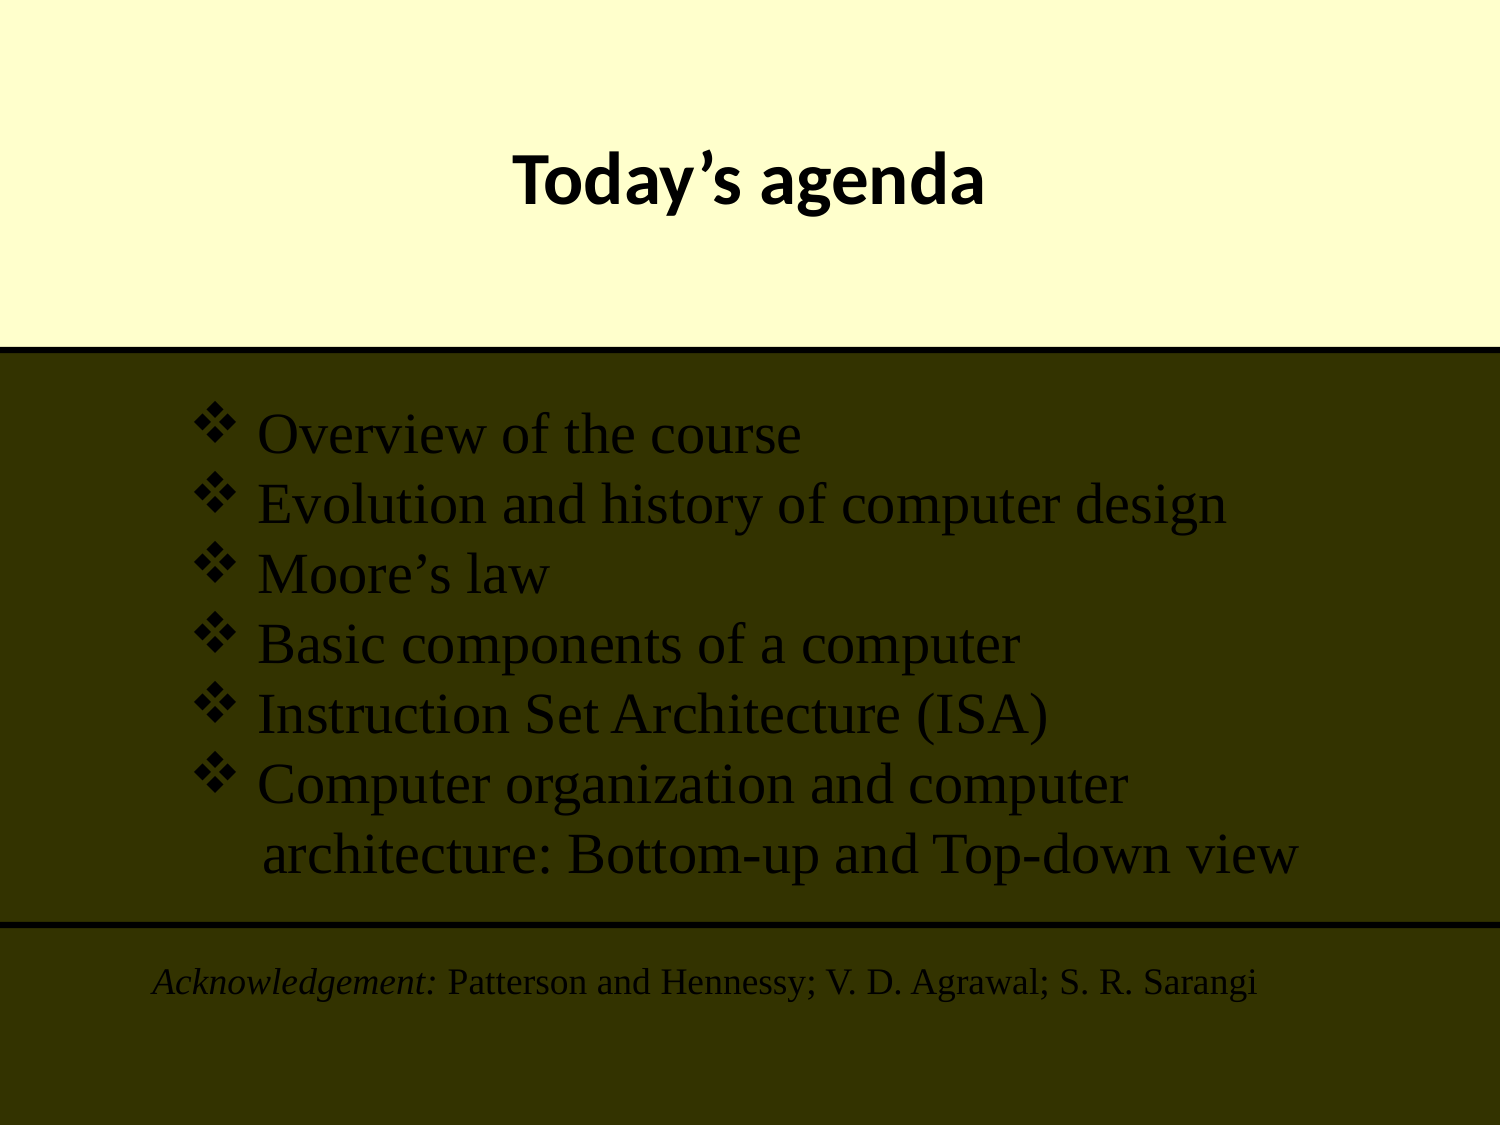

# Today’s agenda

 Overview of the course
 Evolution and history of computer design
 Moore’s law
 Basic components of a computer
 Instruction Set Architecture (ISA)
 Computer organization and computer
     architecture: Bottom-up and Top-down view

Acknowledgement: Patterson and Hennessy; V. D. Agrawal; S. R. Sarangi